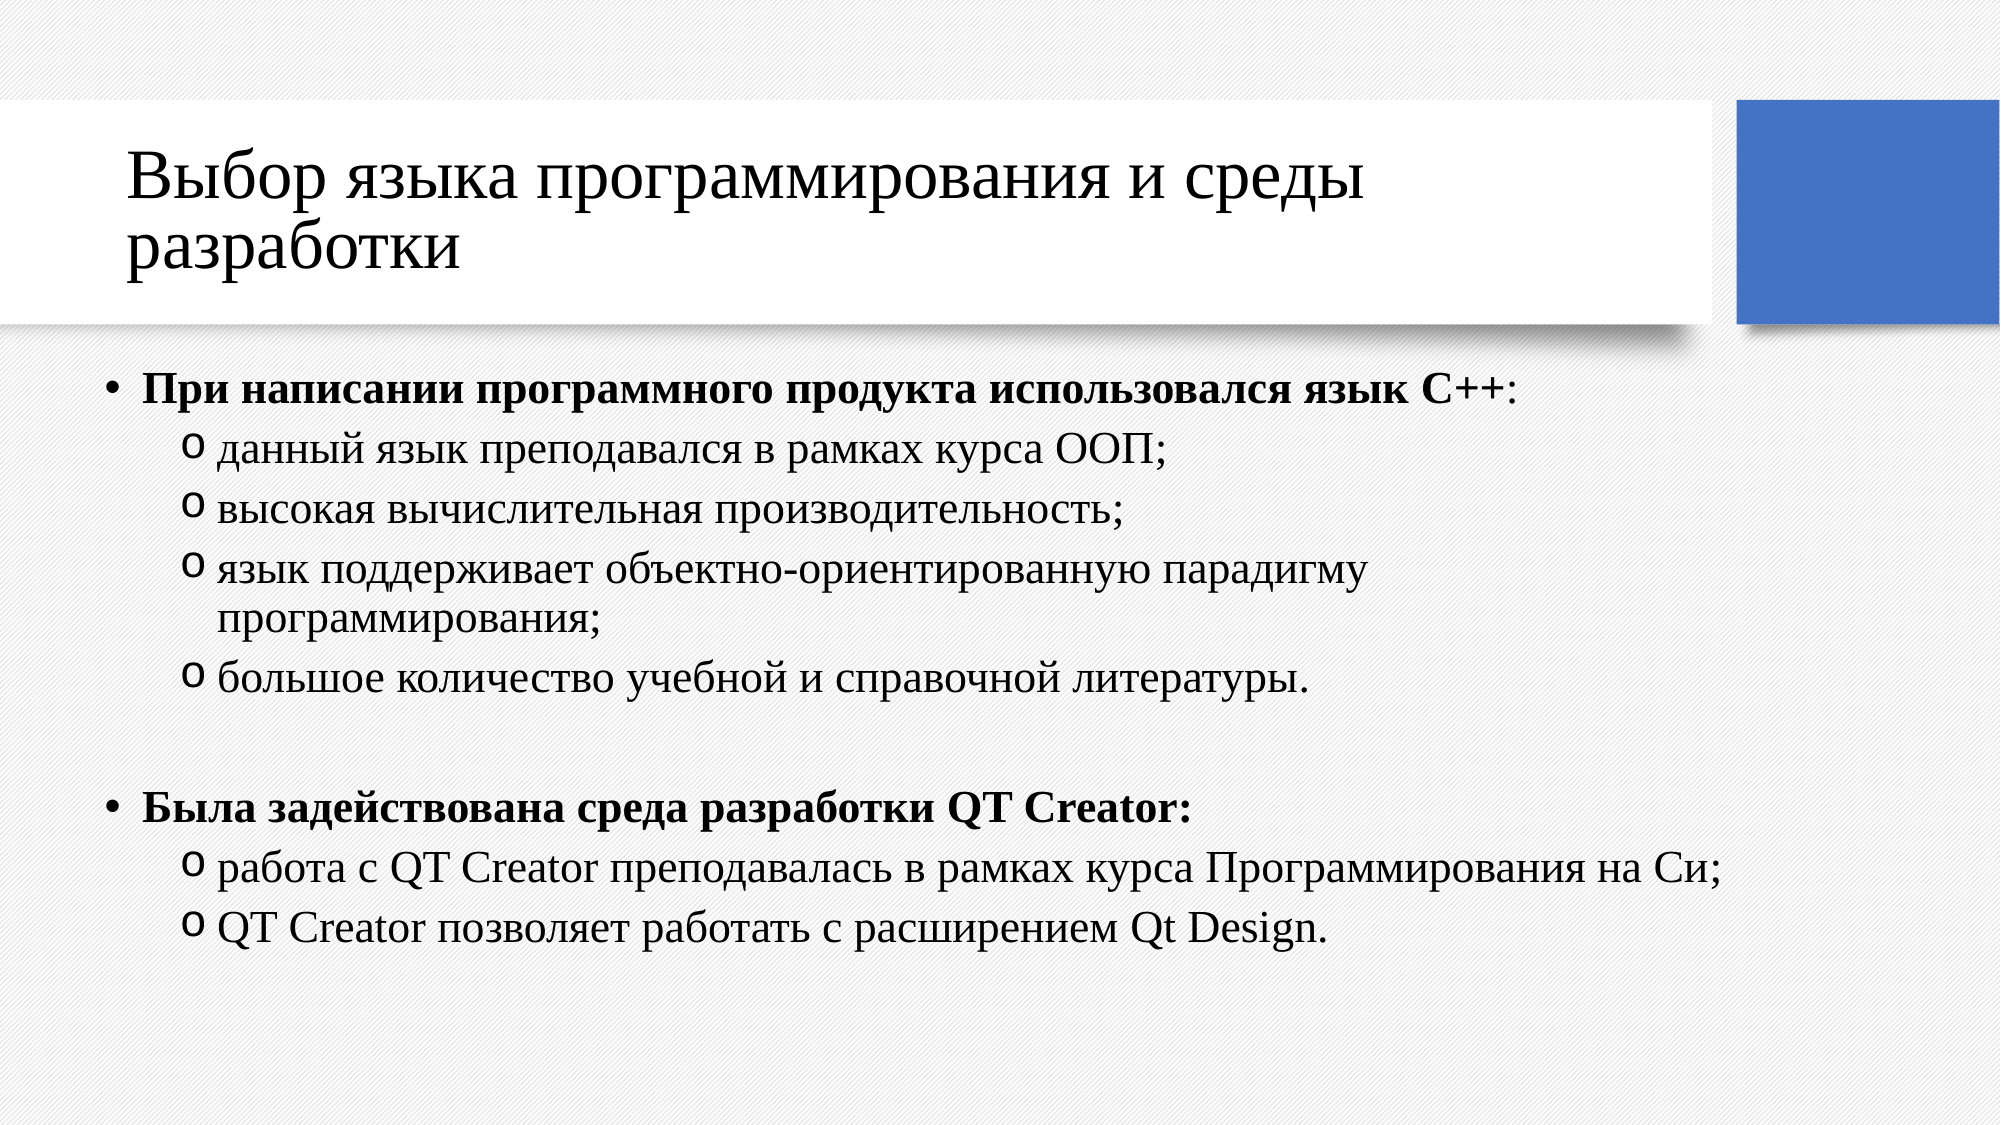

# Выбор языка программирования и среды разработки
При написании программного продукта использовался язык C++:
данный язык преподавался в рамках курса ООП;
высокая вычислительная производительность;
язык поддерживает объектно-ориентированную парадигму программирования;
большое количество учебной и справочной литературы.

Была задействована среда разработки QT Creator:
работа с QT Creator преподавалась в рамках курса Программирования на Си;
QT Creator позволяет работать с расширением Qt Design.